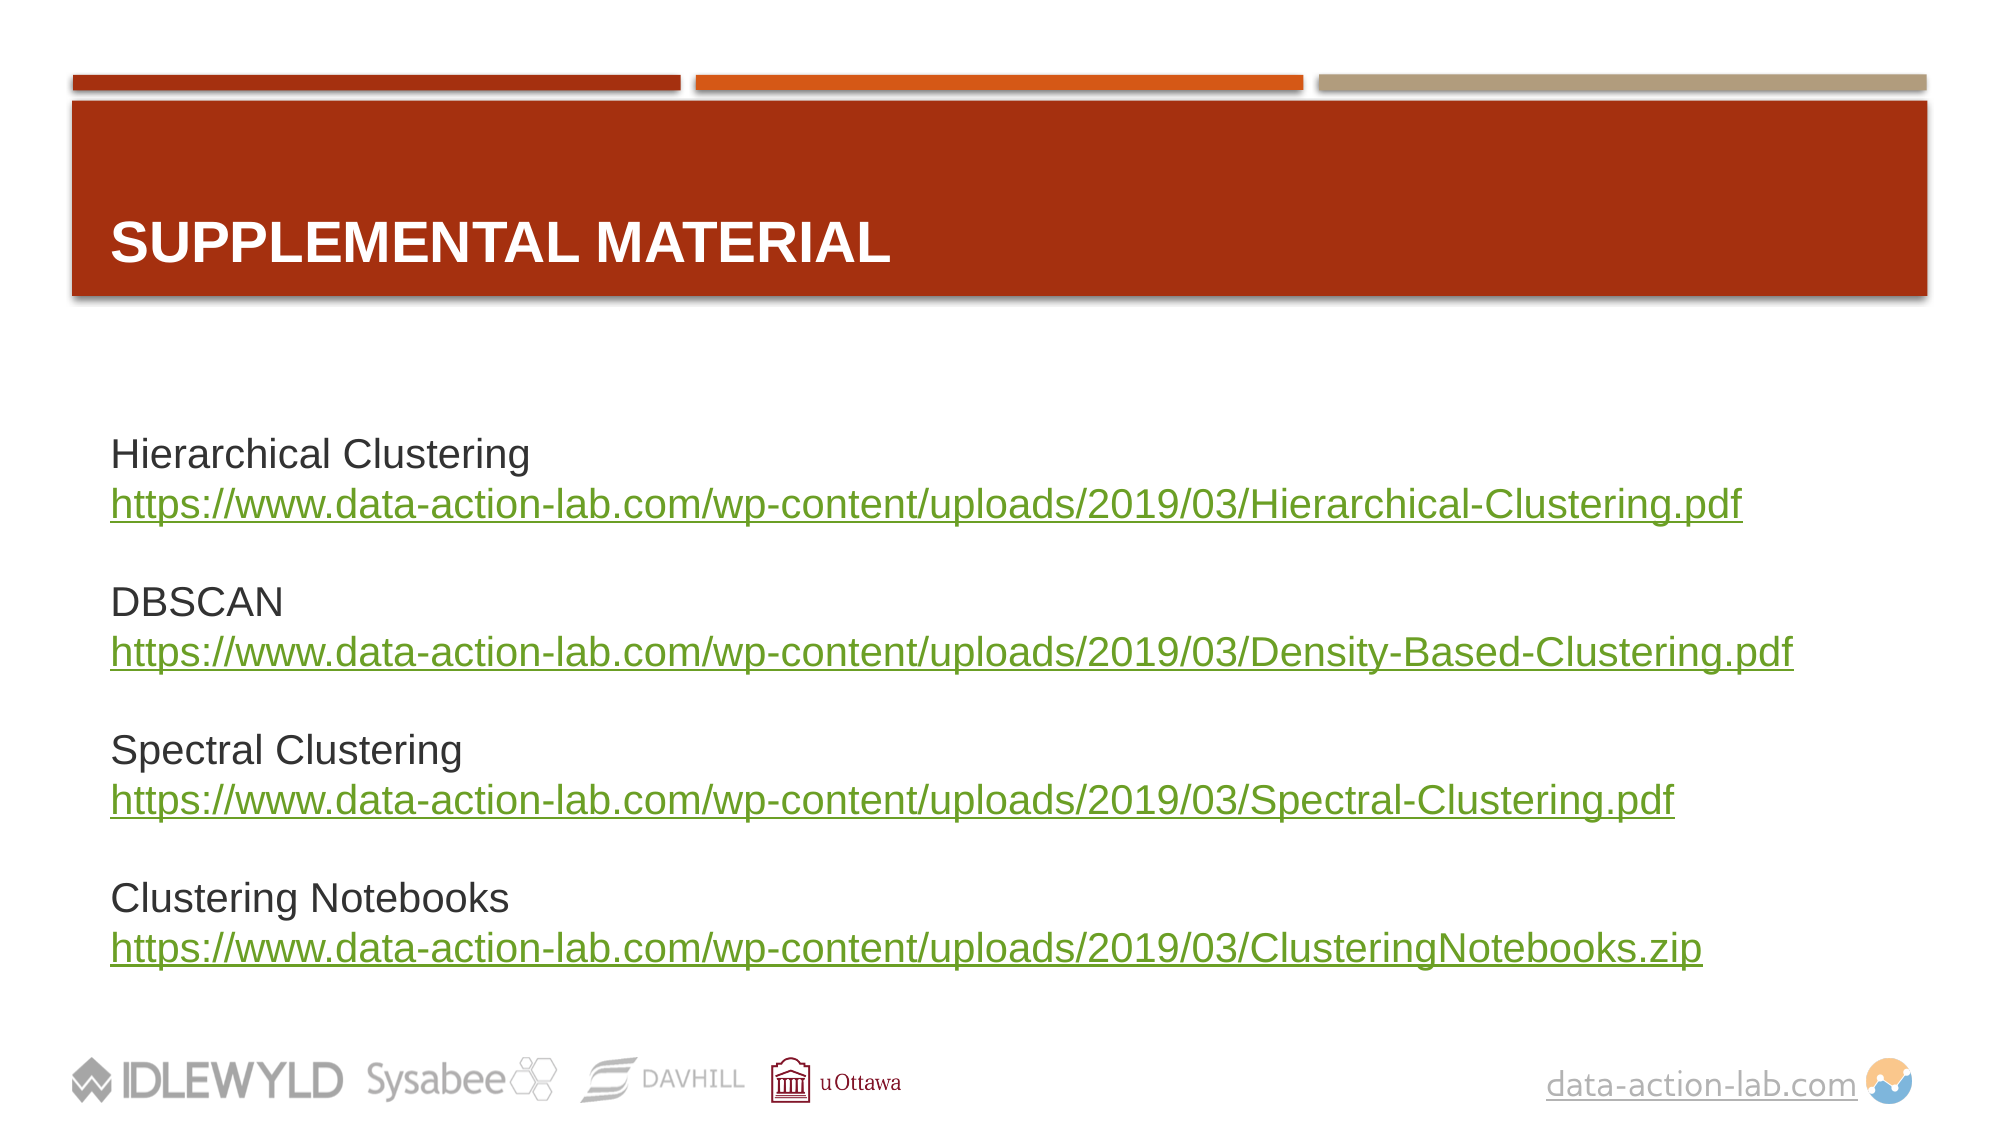

# Supplemental Material
Hierarchical Clustering
https://www.data-action-lab.com/wp-content/uploads/2019/03/Hierarchical-Clustering.pdf

DBSCAN
https://www.data-action-lab.com/wp-content/uploads/2019/03/Density-Based-Clustering.pdf

Spectral Clustering
https://www.data-action-lab.com/wp-content/uploads/2019/03/Spectral-Clustering.pdf

Clustering Notebooks
https://www.data-action-lab.com/wp-content/uploads/2019/03/ClusteringNotebooks.zip